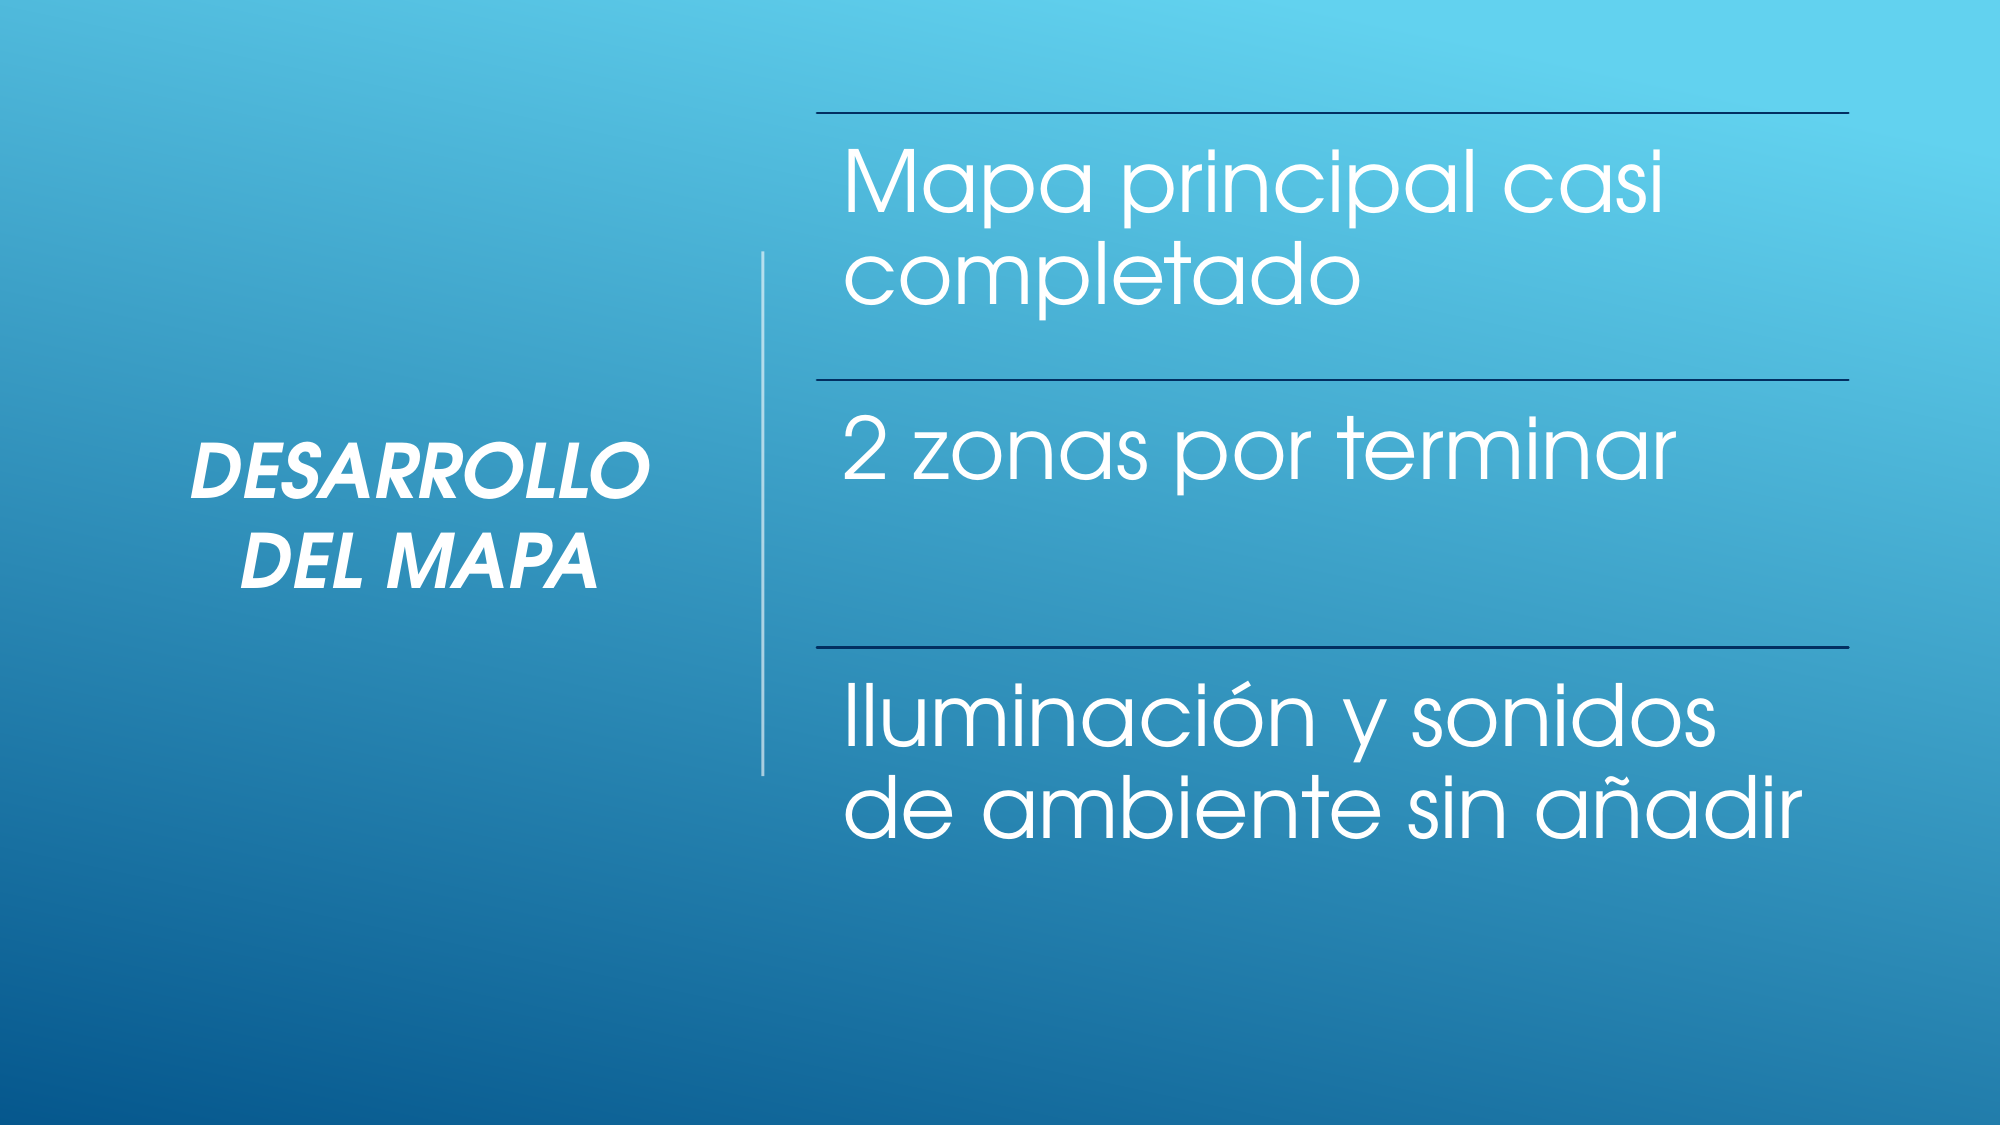

# DESARROLLO DEL MAPA

Mapa principal casi completado

2 zonas por terminar

Iluminación y sonidos de ambiente sin añadir